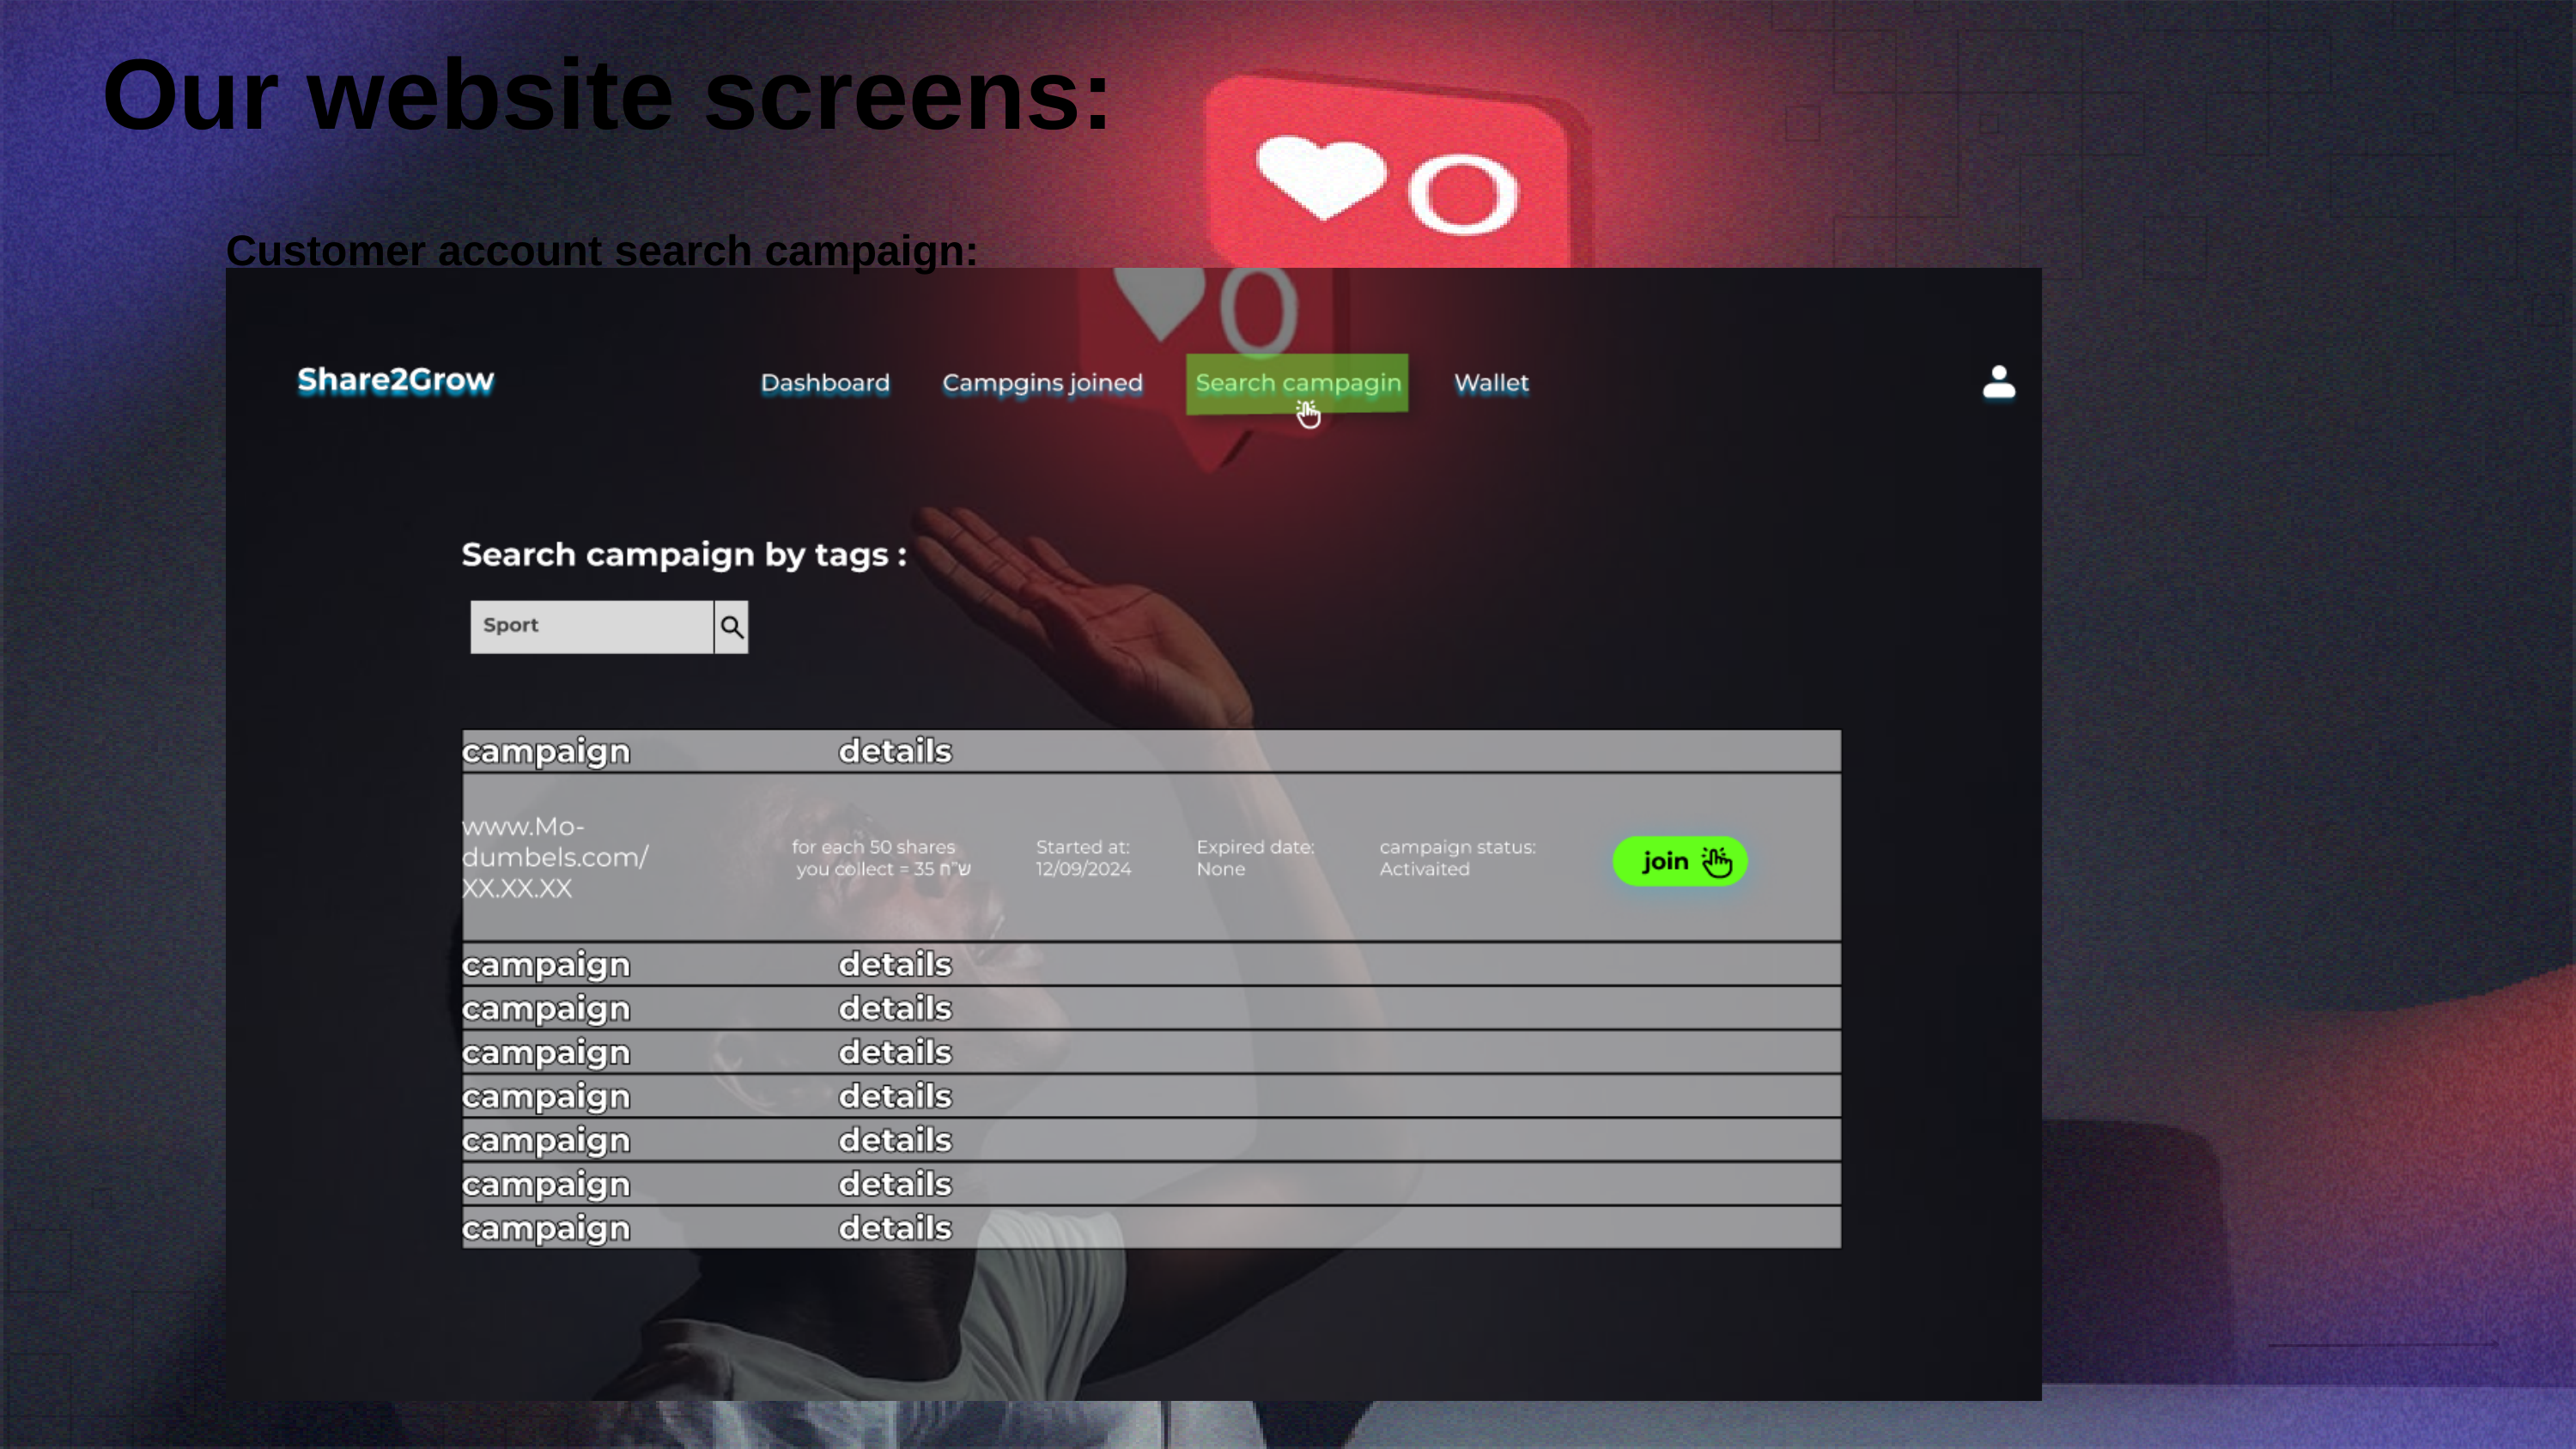

Our website screens:
Customer account search campaign: